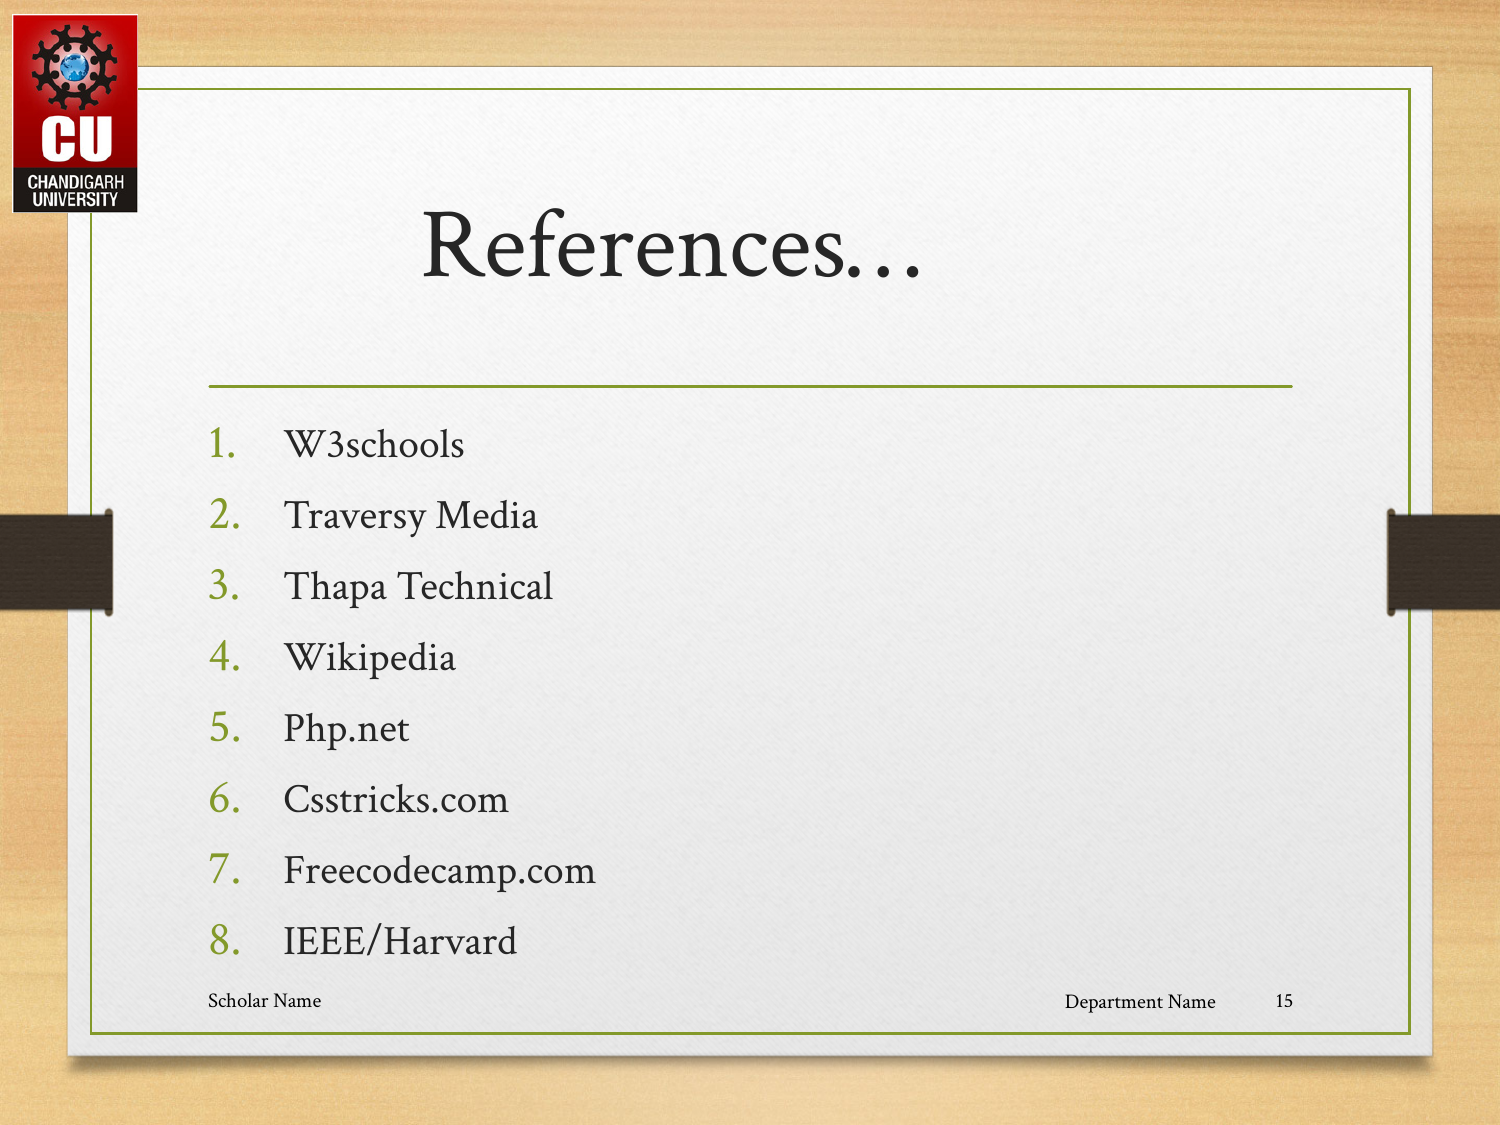

# References…
W3schools
Traversy Media
Thapa Technical
Wikipedia
Php.net
Csstricks.com
Freecodecamp.com
IEEE/Harvard
Scholar Name
Department Name
15